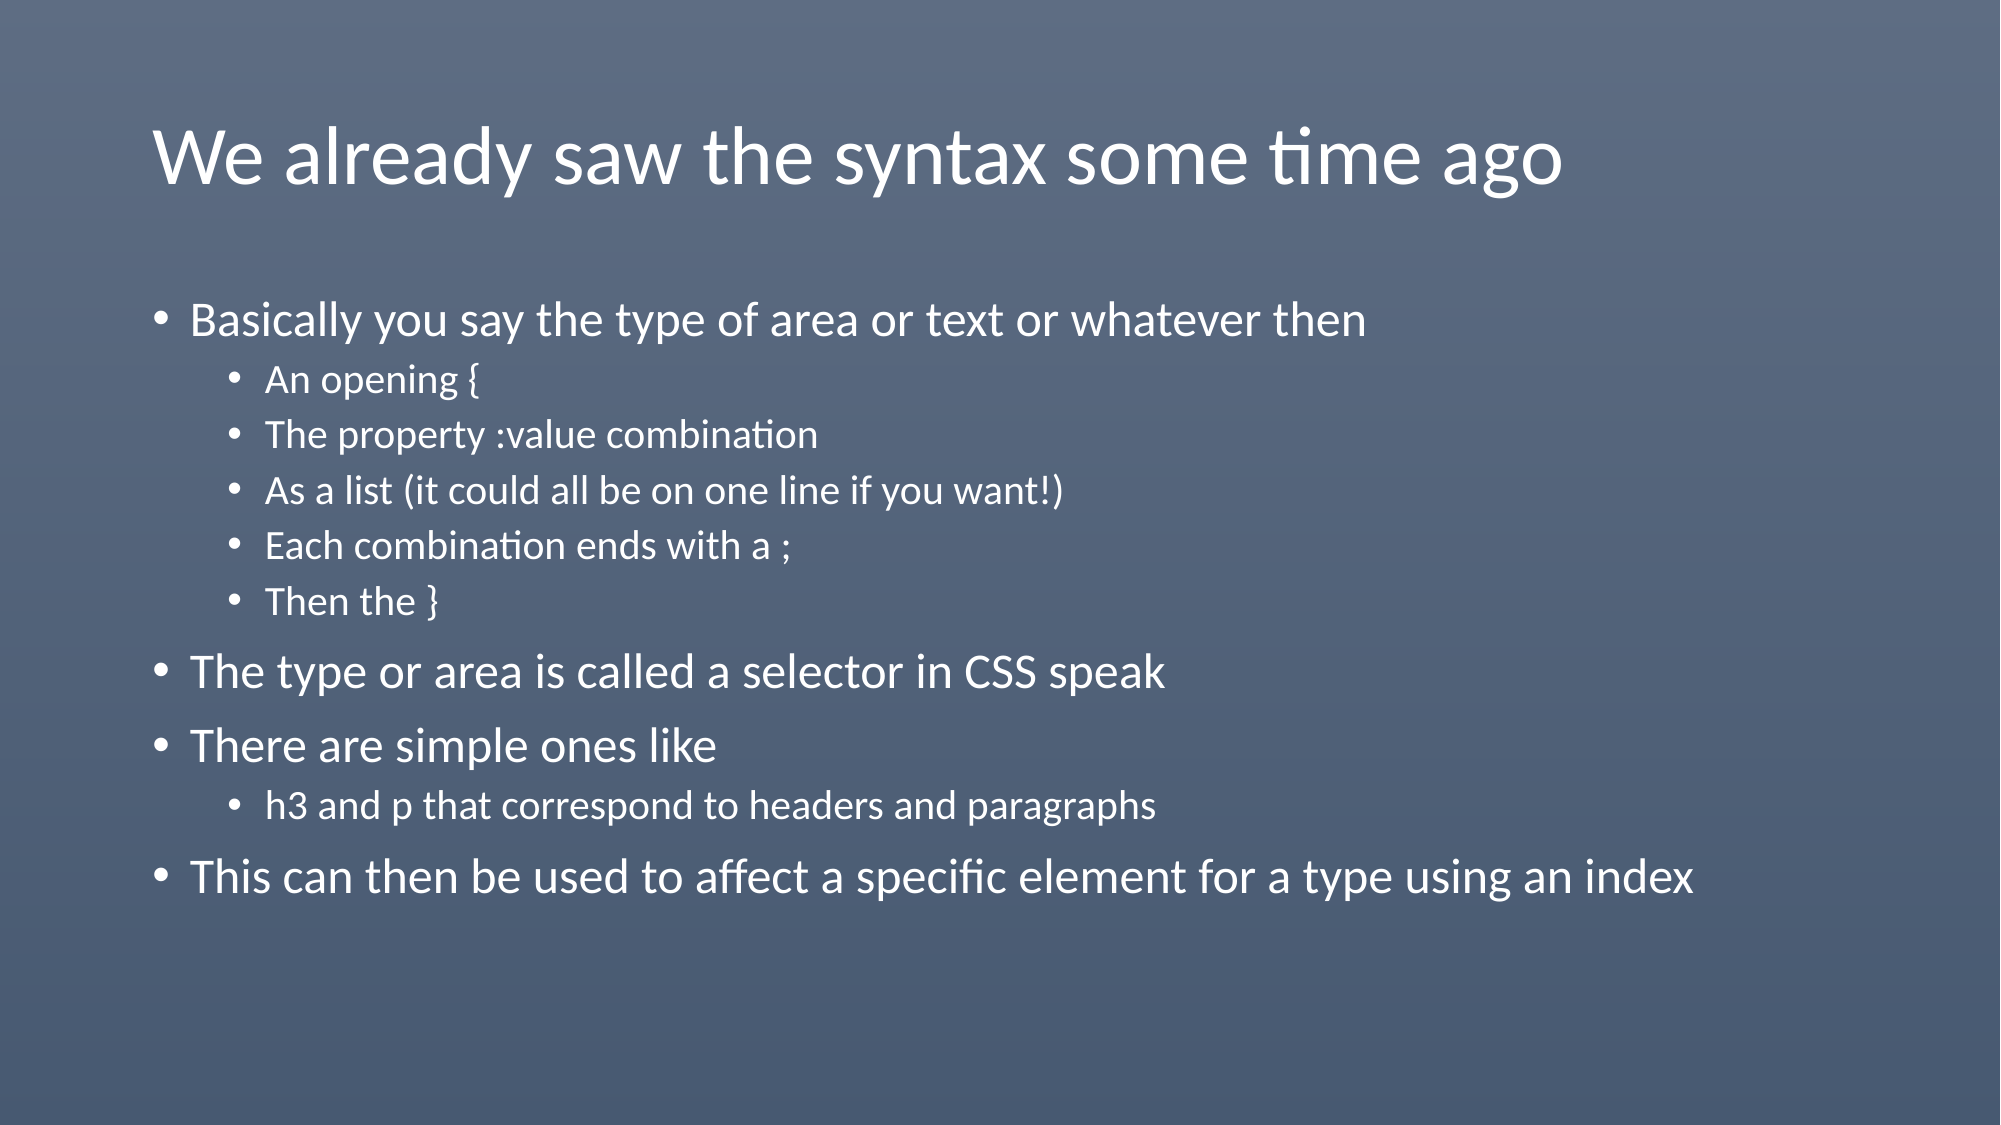

# We already saw the syntax some time ago
Basically you say the type of area or text or whatever then
An opening {
The property :value combination
As a list (it could all be on one line if you want!)
Each combination ends with a ;
Then the }
The type or area is called a selector in CSS speak
There are simple ones like
h3 and p that correspond to headers and paragraphs
This can then be used to affect a specific element for a type using an index